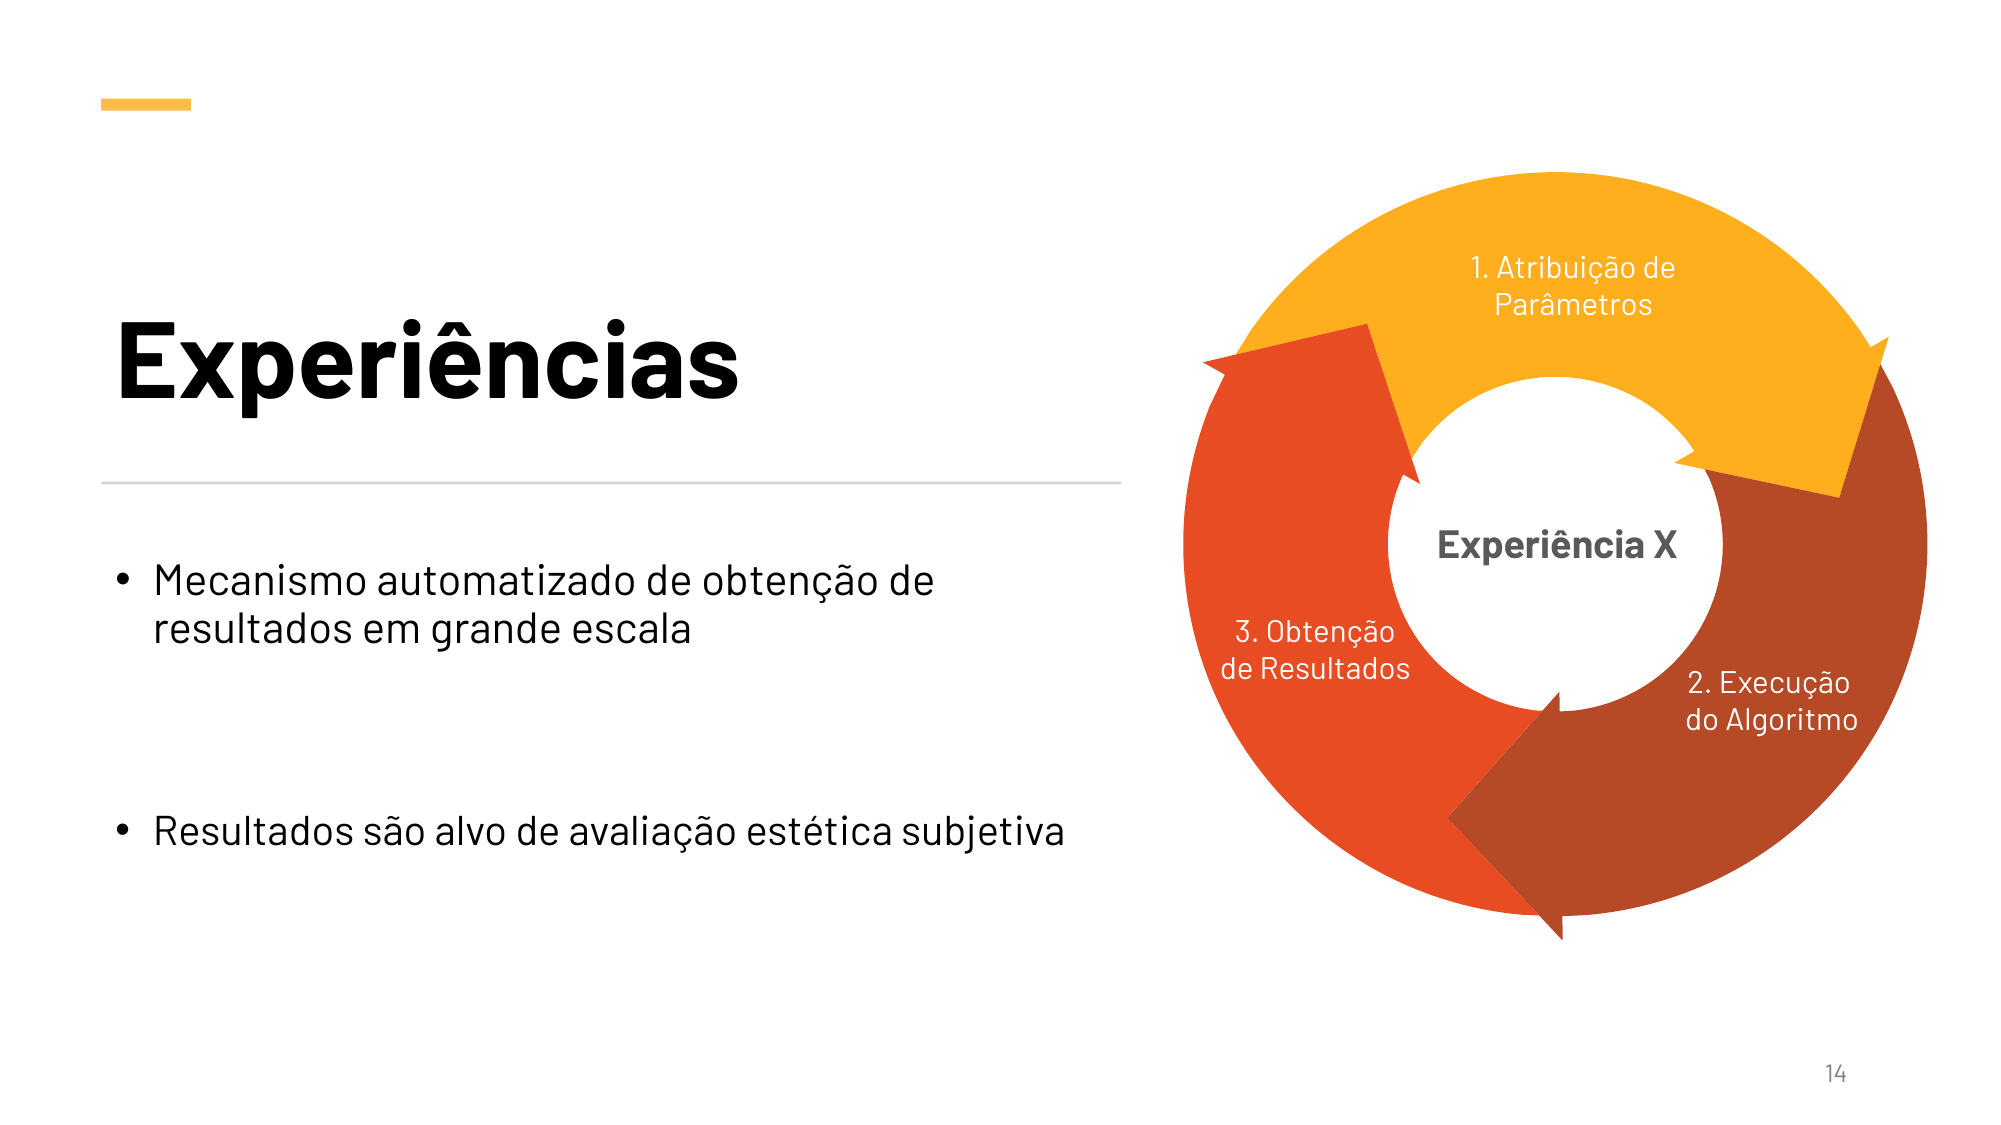

Experiência X
1. Atribuição de Parâmetros
3. Obtenção
de Resultados
2. Execução
do Algoritmo
# Experiências

Mecanismo automatizado de obtenção de resultados em grande escala

Resultados são alvo de avaliação estética subjetiva
14